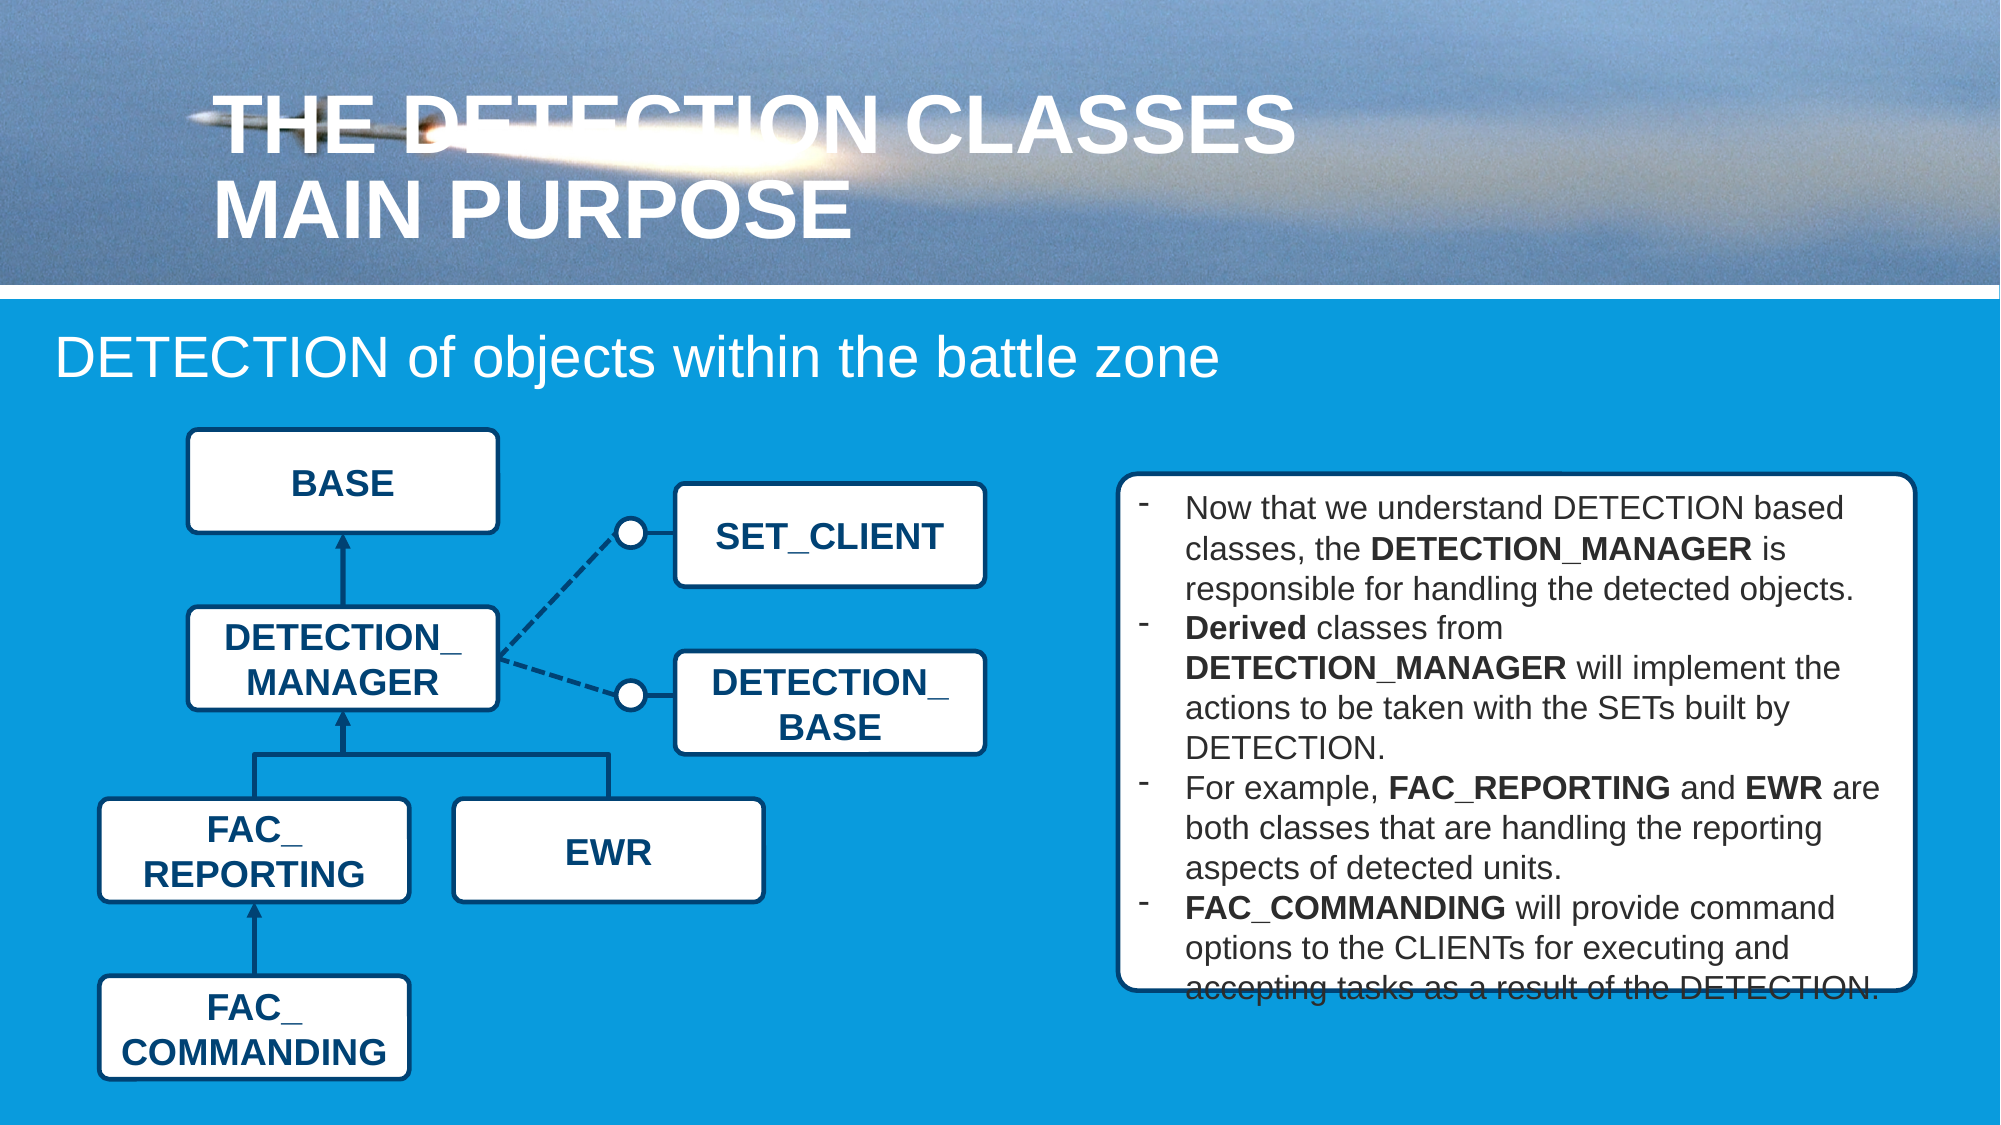

# the DETECTION classES main purpose
DETECTION of objects within the battle zone
BASE
Now that we understand DETECTION based classes, the DETECTION_MANAGER is responsible for handling the detected objects.
Derived classes from DETECTION_MANAGER will implement the actions to be taken with the SETs built by DETECTION.
For example, FAC_REPORTING and EWR are both classes that are handling the reporting aspects of detected units.
FAC_COMMANDING will provide command options to the CLIENTs for executing and accepting tasks as a result of the DETECTION.
SET_CLIENT

DETECTION_
MANAGER
DETECTION_
BASE

FAC_
REPORTING
EWR
FAC_
COMMANDING